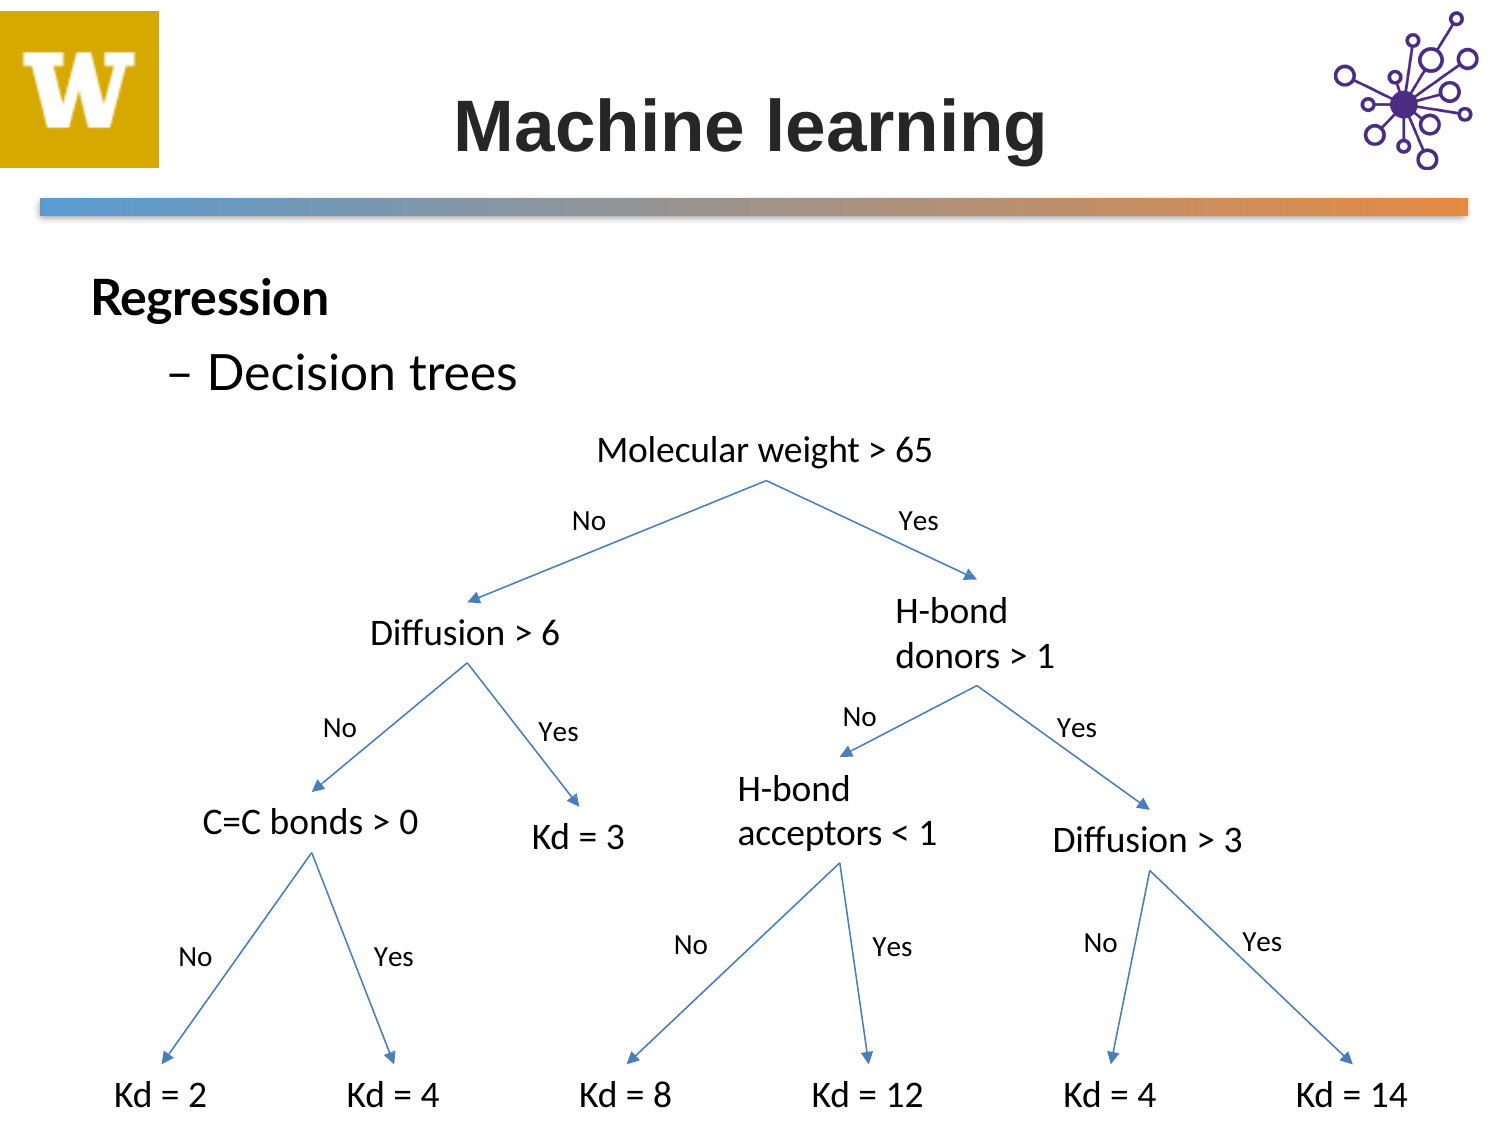

# Machine learning
Regression
– Decision trees
Molecular weight > 65
No	Yes

H-bond  donors > 1
Diffusion > 6

No
No
Yes
Yes
H-bond  acceptors < 1
C=C bonds > 0
Kd = 3
Diffusion > 3

Yes
No
No
Yes
No
Yes
Kd = 2
Kd = 4
Kd = 8
Kd = 12
Kd = 4
Kd = 14